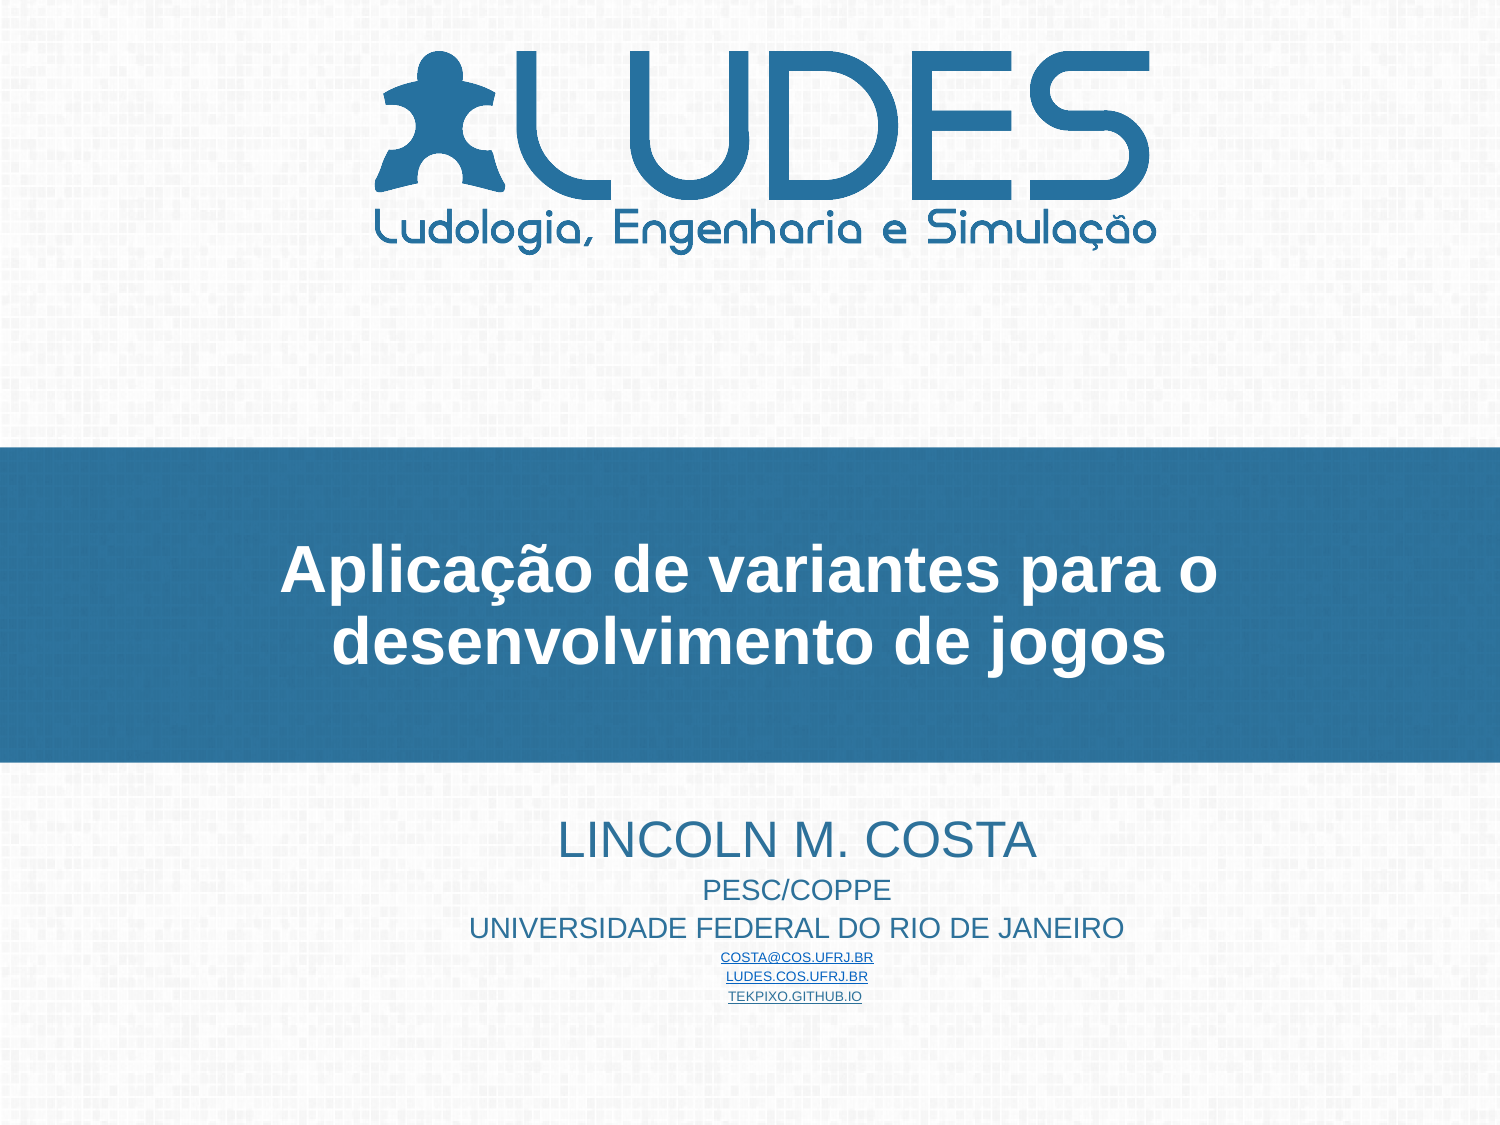

# Aplicação de variantes para o desenvolvimento de jogos
Lincoln M. Costa
PESC/COPPE
Universidade Federal do Rio de Janeiro
costa@cos.ufrj.br
ludes.cos.ufrj.br
tekpixo.github.io